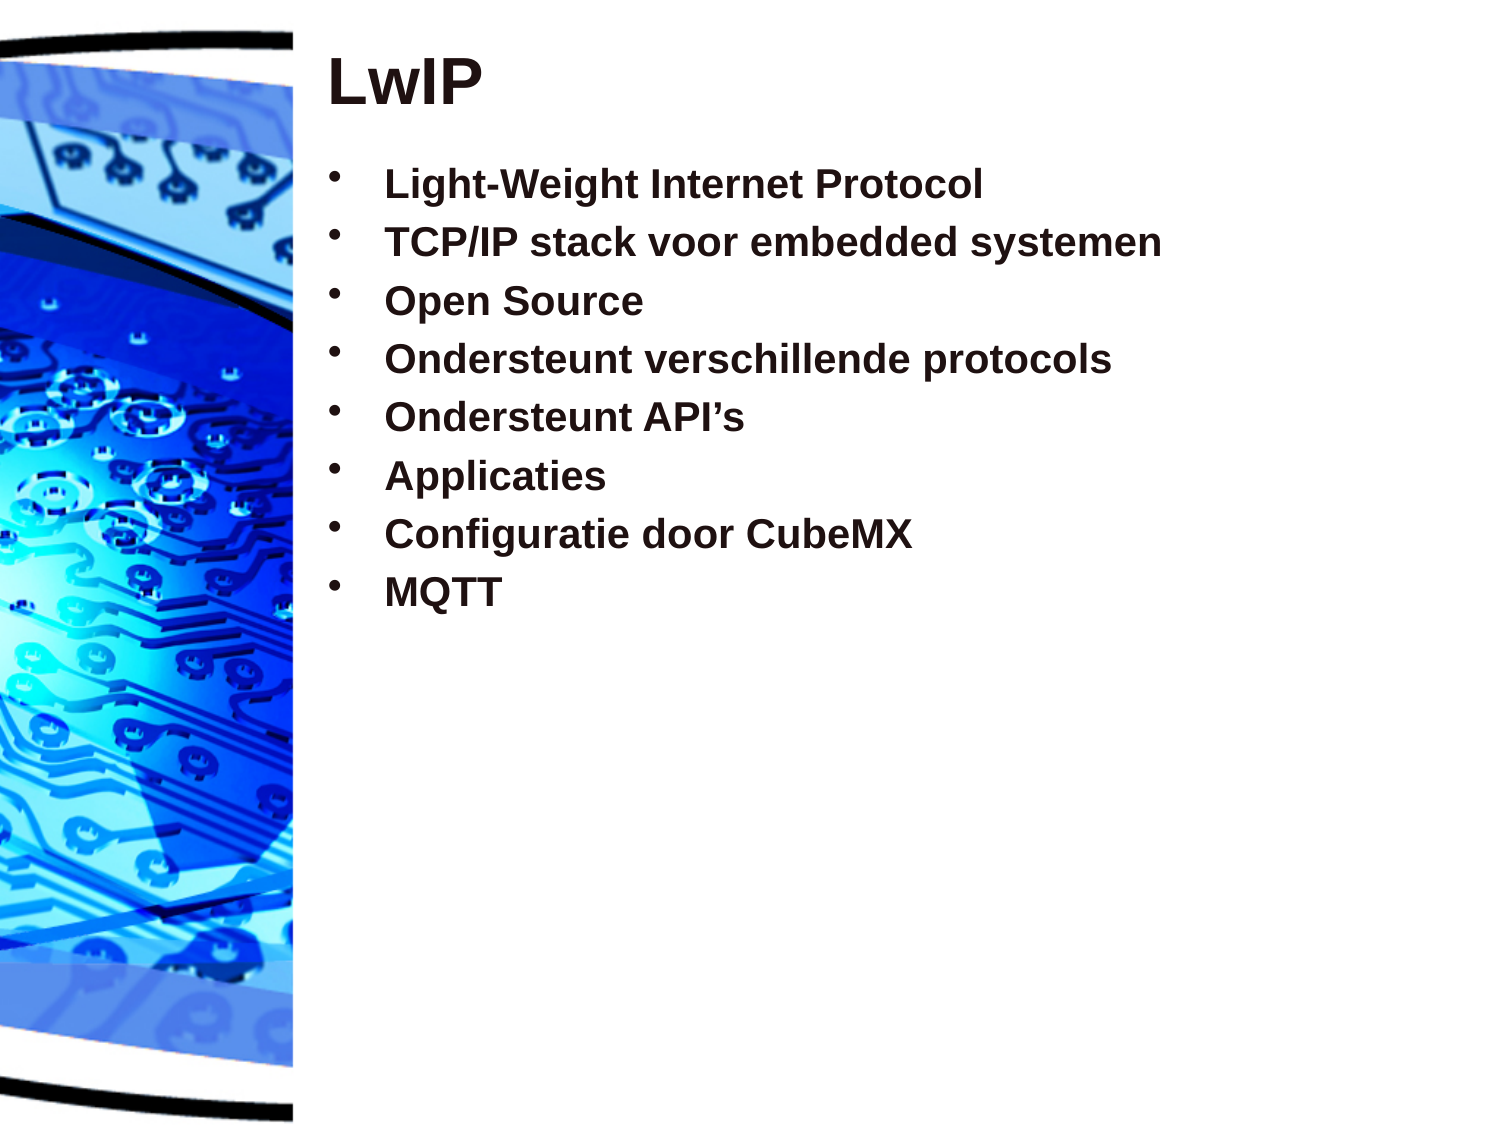

# LwIP
Light-Weight Internet Protocol
TCP/IP stack voor embedded systemen
Open Source
Ondersteunt verschillende protocols
Ondersteunt API’s
Applicaties
Configuratie door CubeMX
MQTT